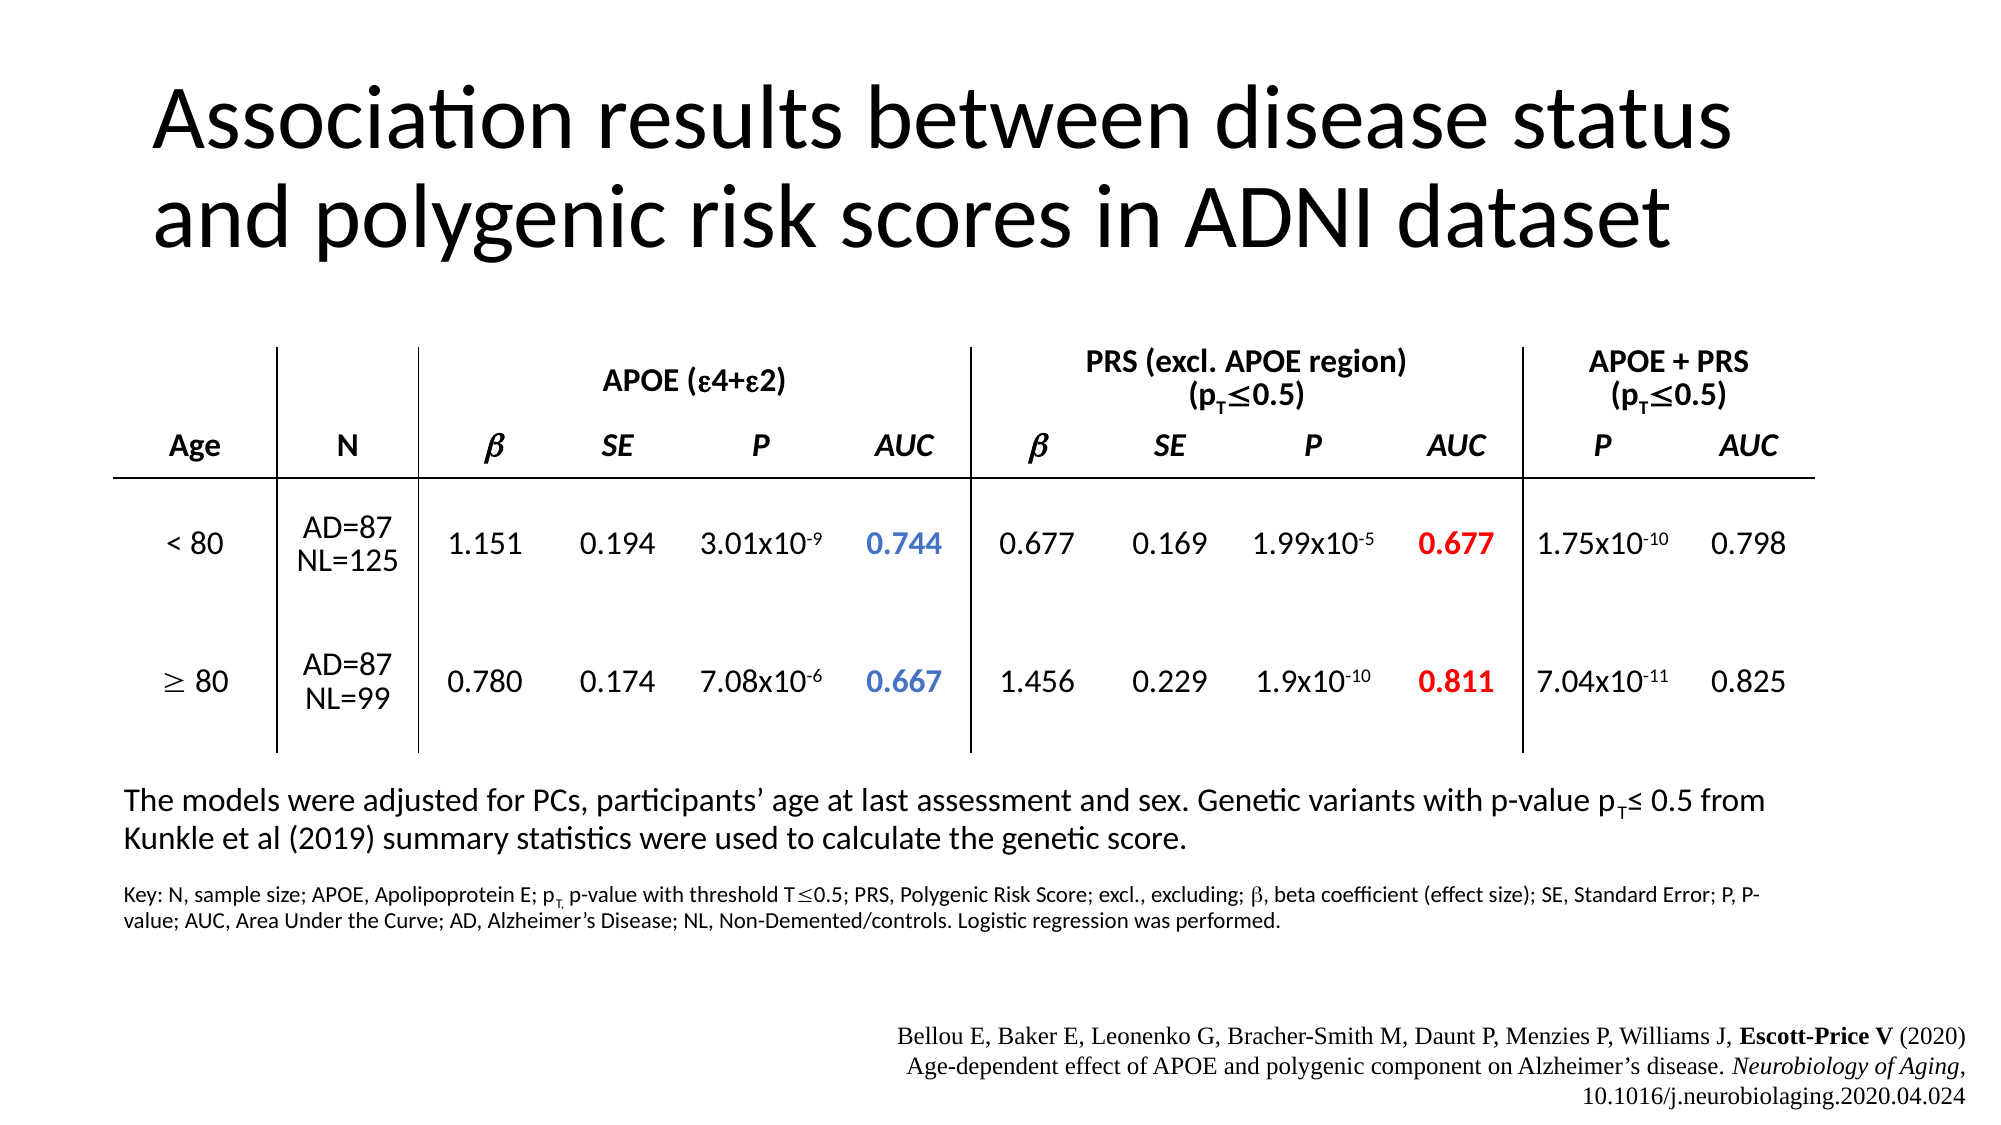

# Association results between disease status and polygenic risk scores in ADNI dataset
|  |  | APOE (ε4+ε2) |  |  |  | PRS (excl. APOE region) (pT≤0.5) |  |  |  | APOE + PRS (pT≤0.5) |  |
| --- | --- | --- | --- | --- | --- | --- | --- | --- | --- | --- | --- |
| Age | N | β | SE | P | AUC | β | SE | P | AUC | P | AUC |
| < 80 | AD=87 NL=125 | 1.151 | 0.194 | 3.01x10-9 | 0.744 | 0.677 | 0.169 | 1.99x10-5 | 0.677 | 1.75x10-10 | 0.798 |
| ≥ 80 | AD=87 NL=99 | 0.780 | 0.174 | 7.08x10-6 | 0.667 | 1.456 | 0.229 | 1.9x10-10 | 0.811 | 7.04x10-11 | 0.825 |
| The models were adjusted for PCs, participants’ age at last assessment and sex. Genetic variants with p-value pT≤ 0.5 from Kunkle et al (2019) summary statistics were used to calculate the genetic score. |  |  |  |  |  |  |  |  |  |  |  |
| Key: N, sample size; APOE, Apolipoprotein E; pT, p-value with threshold T≤0.5; PRS, Polygenic Risk Score; excl., excluding; β, beta coefficient (effect size); SE, Standard Error; P, P-value; AUC, Area Under the Curve; AD, Alzheimer’s Disease; NL, Non-Demented/controls. Logistic regression was performed. |  |  |  |  |  |  |  |  |  |  |  |
Bellou E, Baker E, Leonenko G, Bracher-Smith M, Daunt P, Menzies P, Williams J, Escott-Price V (2020) Age-dependent effect of APOE and polygenic component on Alzheimer’s disease. Neurobiology of Aging, 10.1016/j.neurobiolaging.2020.04.024